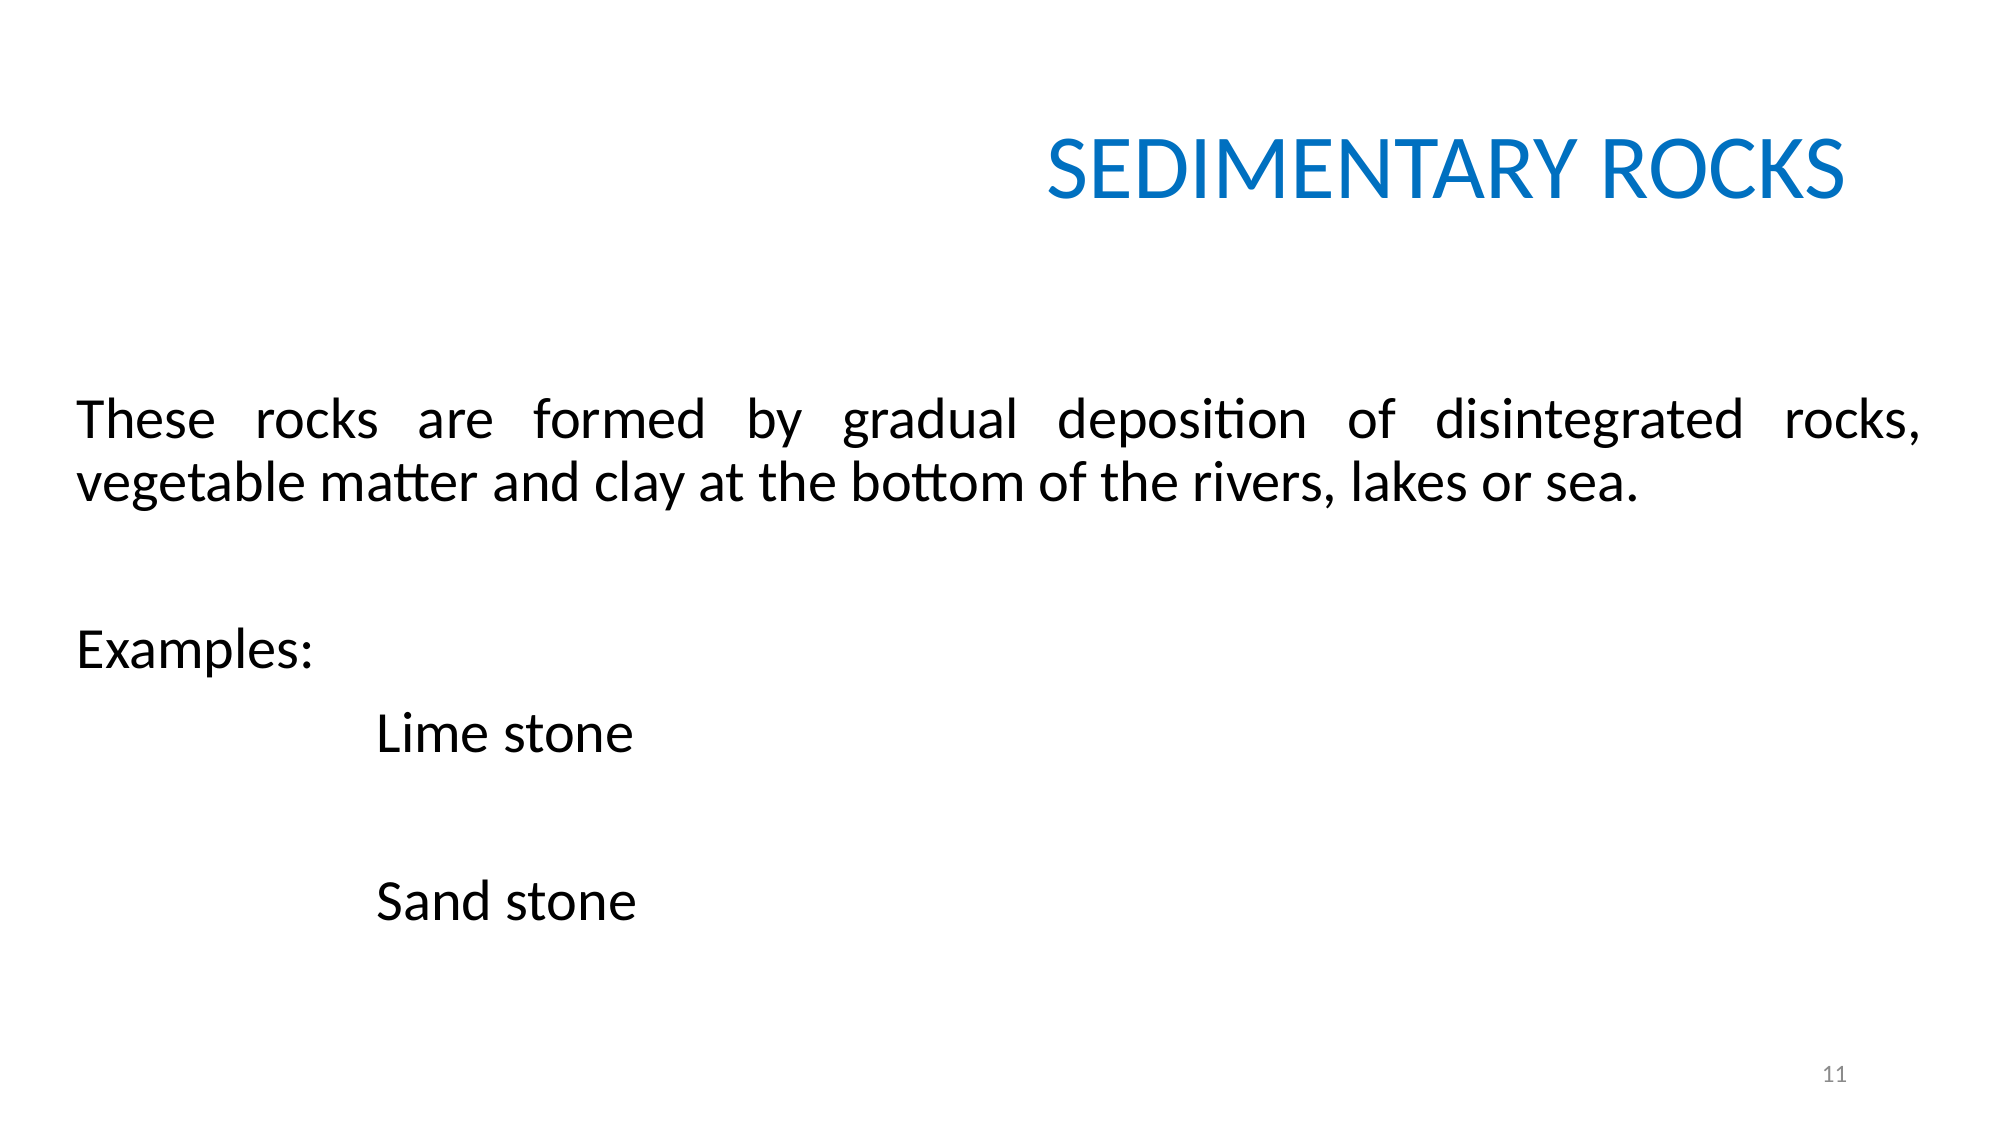

# SEDIMENTARY ROCKS
These rocks are formed by gradual deposition of disintegrated rocks, vegetable matter and clay at the bottom of the rivers, lakes or sea.

Examples:
		Lime stone

		Sand stone
11